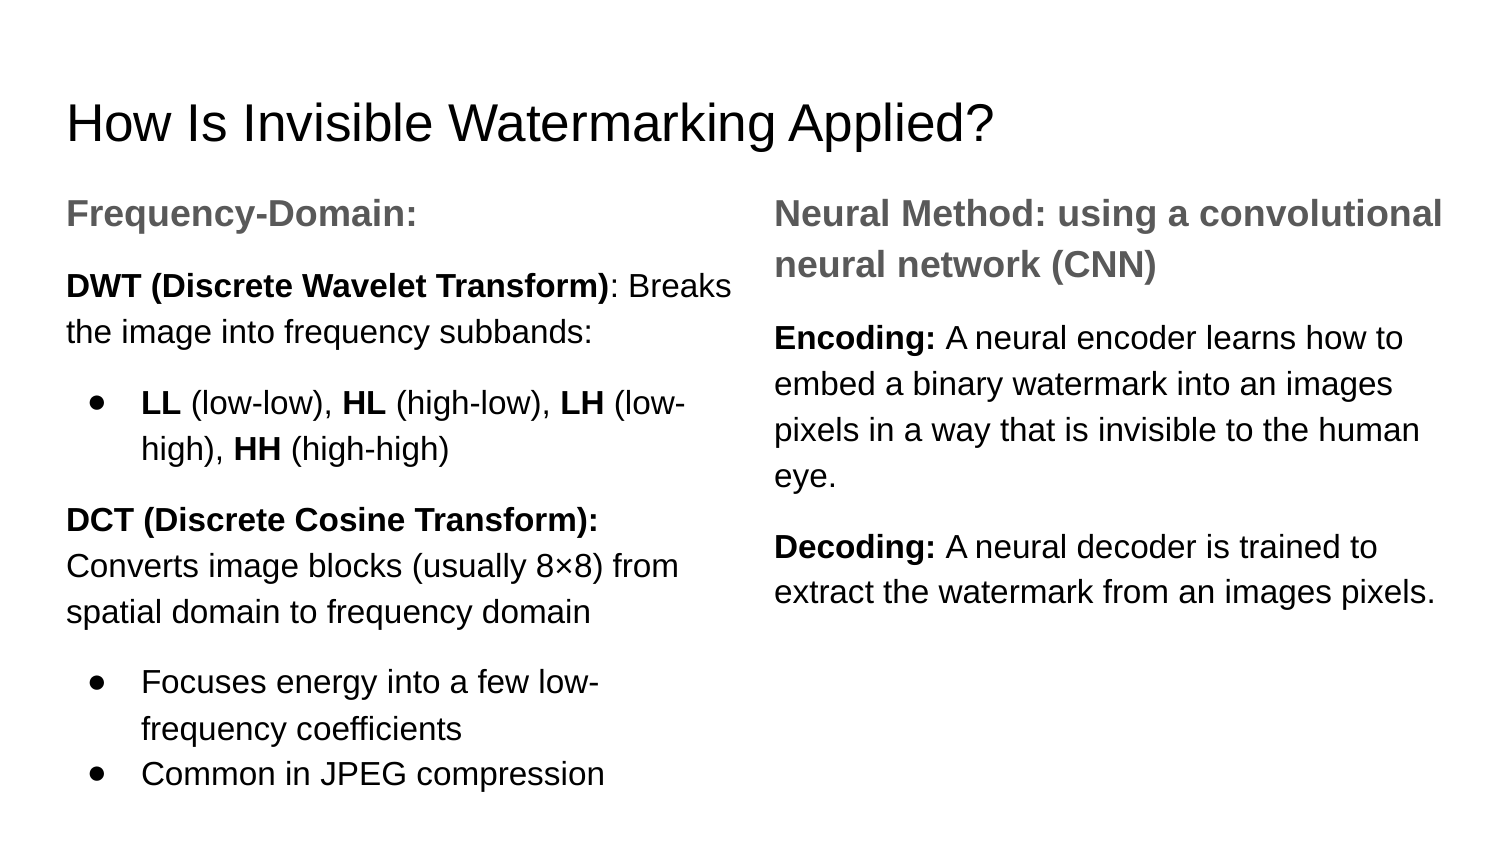

# How Is Invisible Watermarking Applied?
Frequency-Domain:
DWT (Discrete Wavelet Transform): Breaks the image into frequency subbands:
LL (low-low), HL (high-low), LH (low-high), HH (high-high)
DCT (Discrete Cosine Transform): Converts image blocks (usually 8×8) from spatial domain to frequency domain
Focuses energy into a few low-frequency coefficients
Common in JPEG compression
Neural Method: using a convolutional neural network (CNN)
Encoding: A neural encoder learns how to embed a binary watermark into an images pixels in a way that is invisible to the human eye.
Decoding: A neural decoder is trained to extract the watermark from an images pixels.